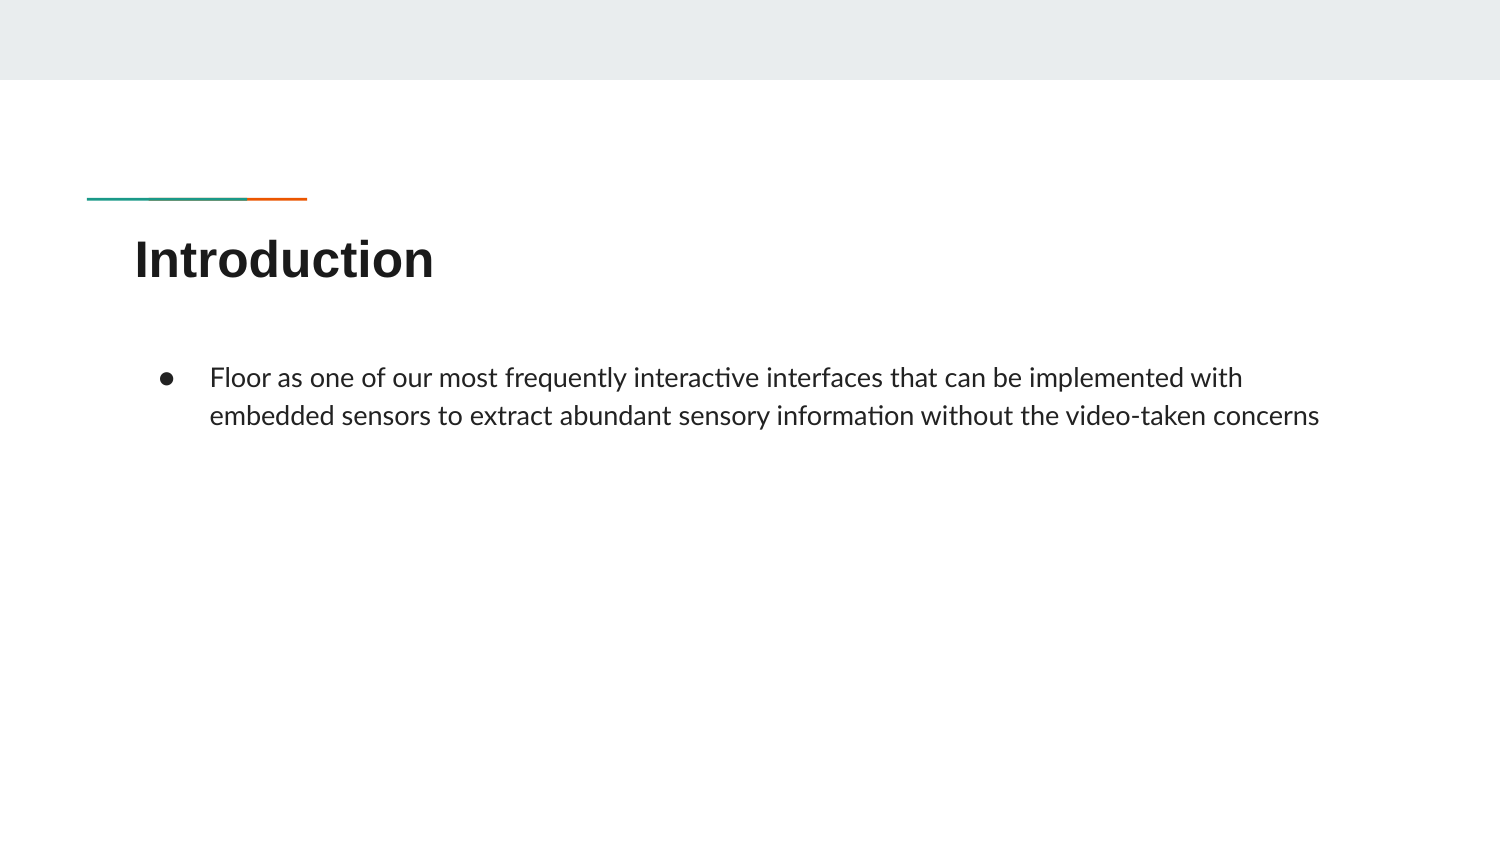

# Introduction
Floor as one of our most frequently interactive interfaces that can be implemented with embedded sensors to extract abundant sensory information without the video-taken concerns